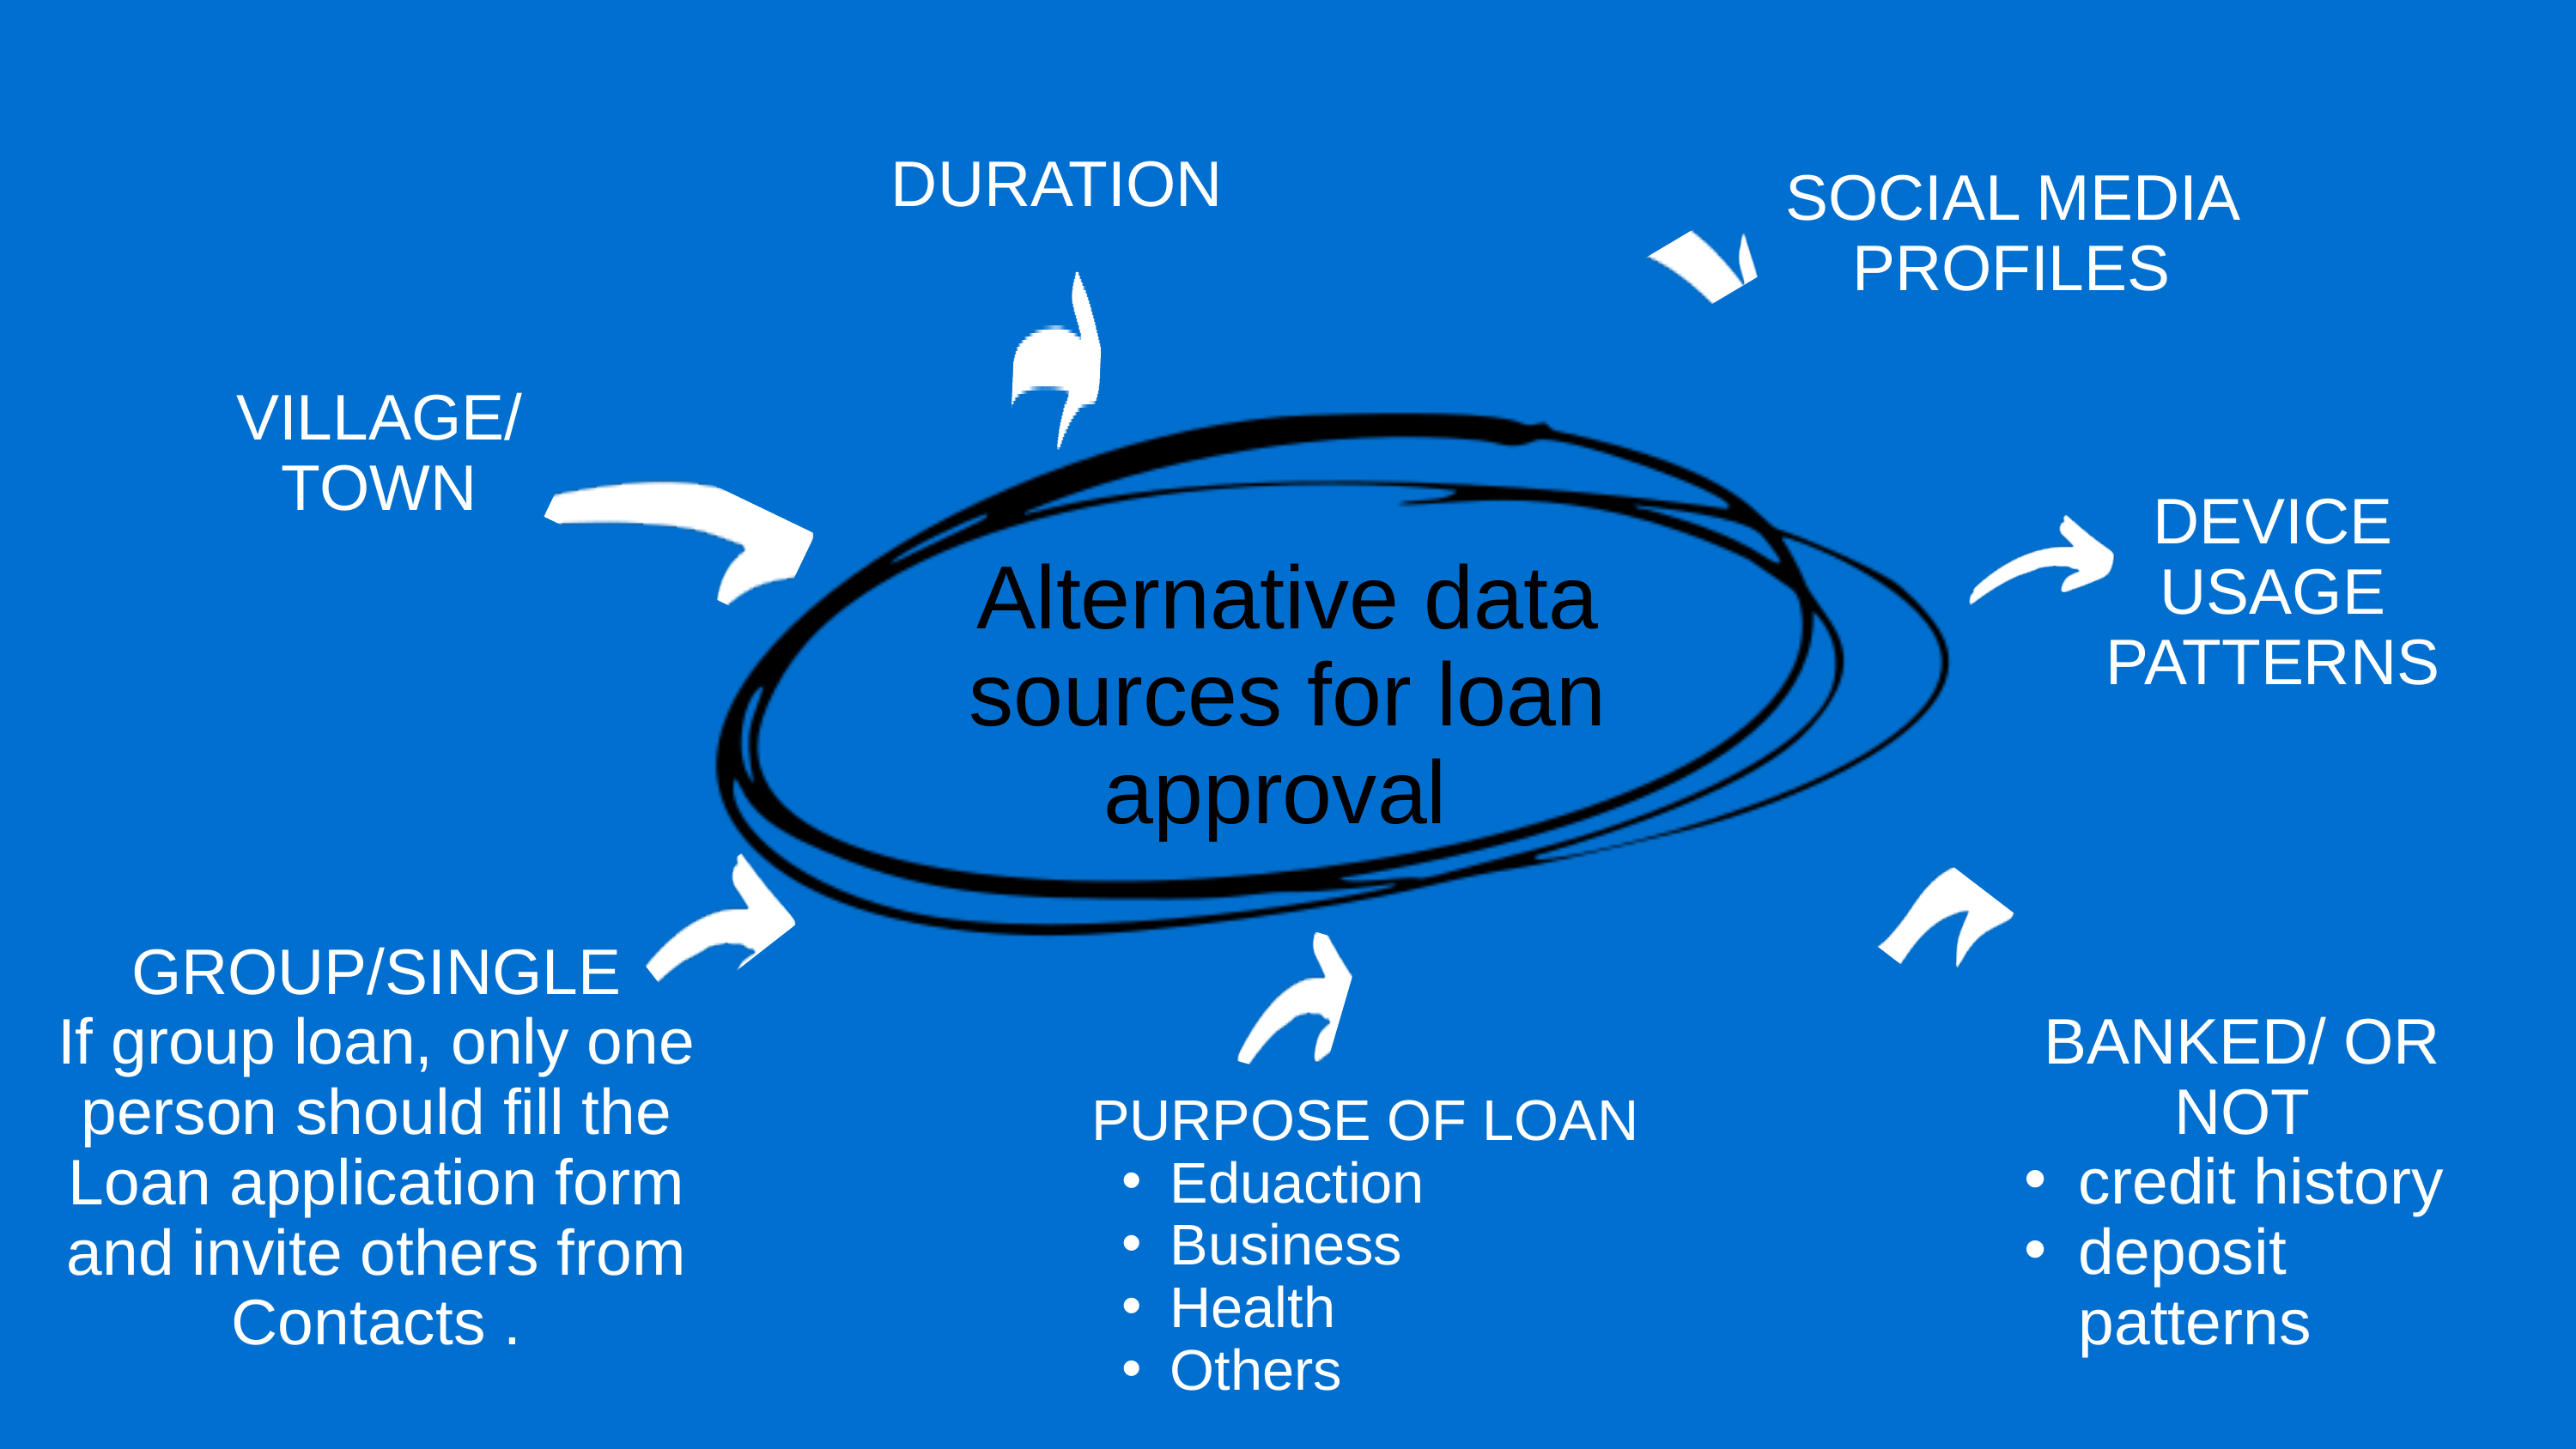

DURATION
SOCIAL MEDIA PROFILES

VILLAGE/
TOWN

DEVICE USAGE PATTERNS

Alternative data sources for loan approval

GROUP/SINGLE
If group loan, only one person should fill the Loan application form and invite others from Contacts .

BANKED/ OR NOT
credit history
deposit patterns
PURPOSE OF LOAN
Eduaction
Business
Health
Others